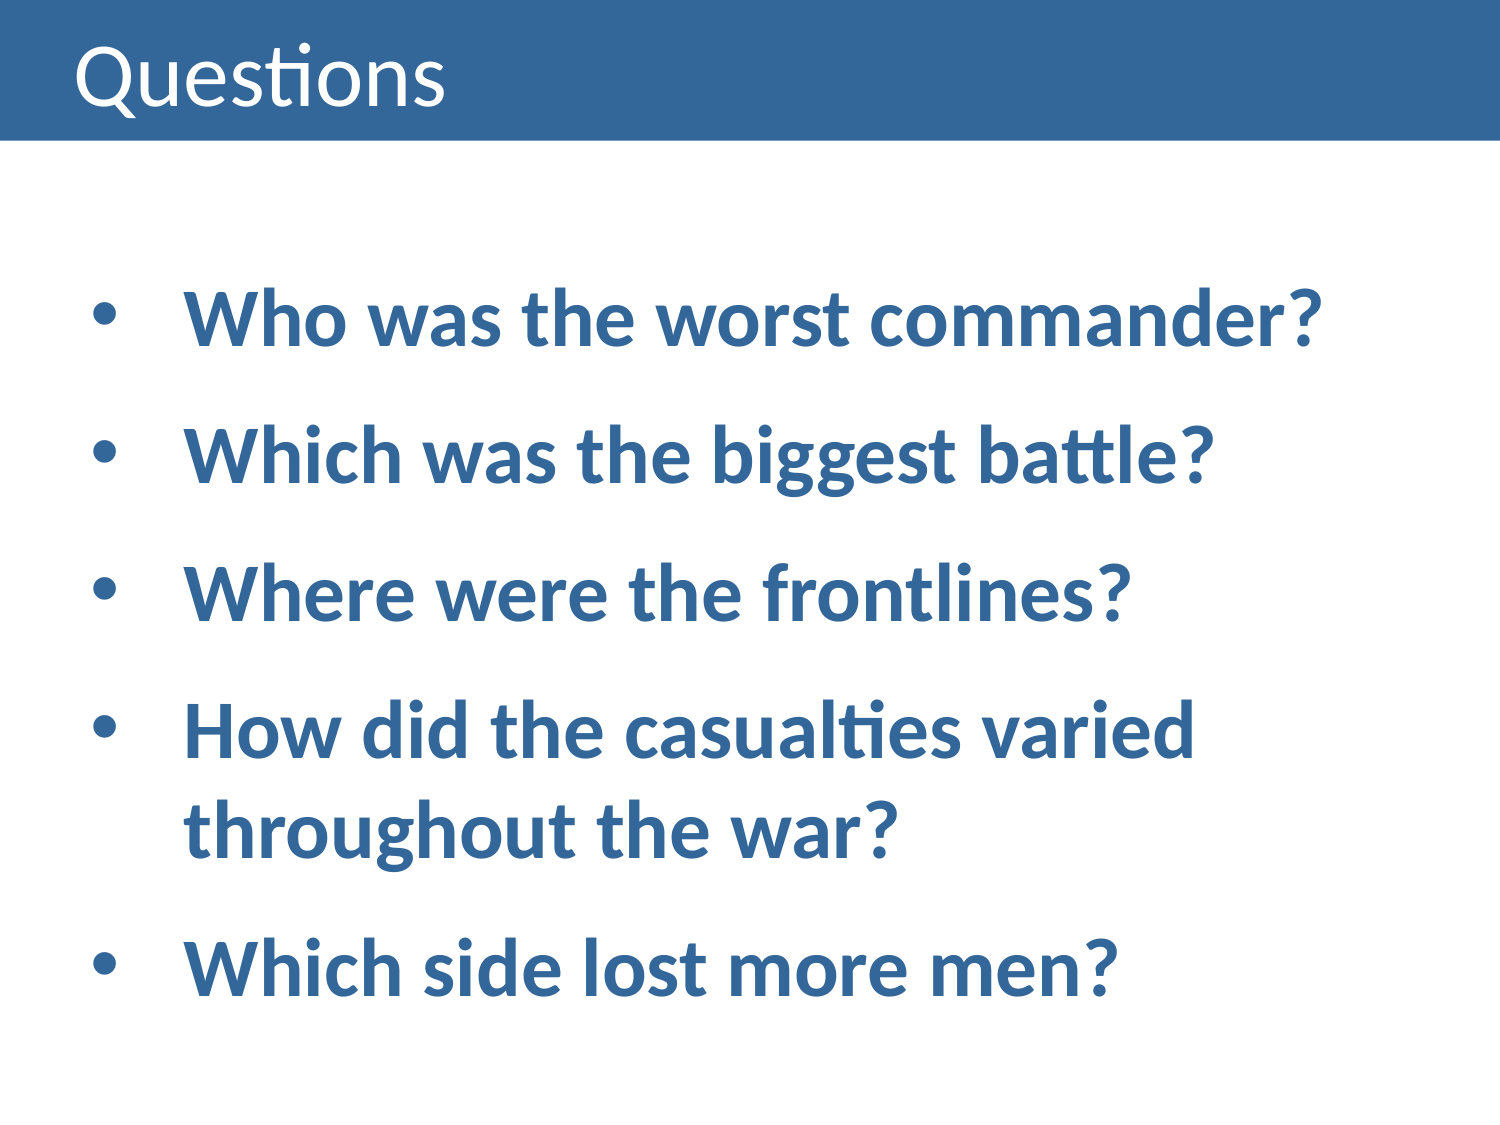

# Questions
Who was the worst commander?
Which was the biggest battle?
Where were the frontlines?
How did the casualties varied throughout the war?
Which side lost more men?